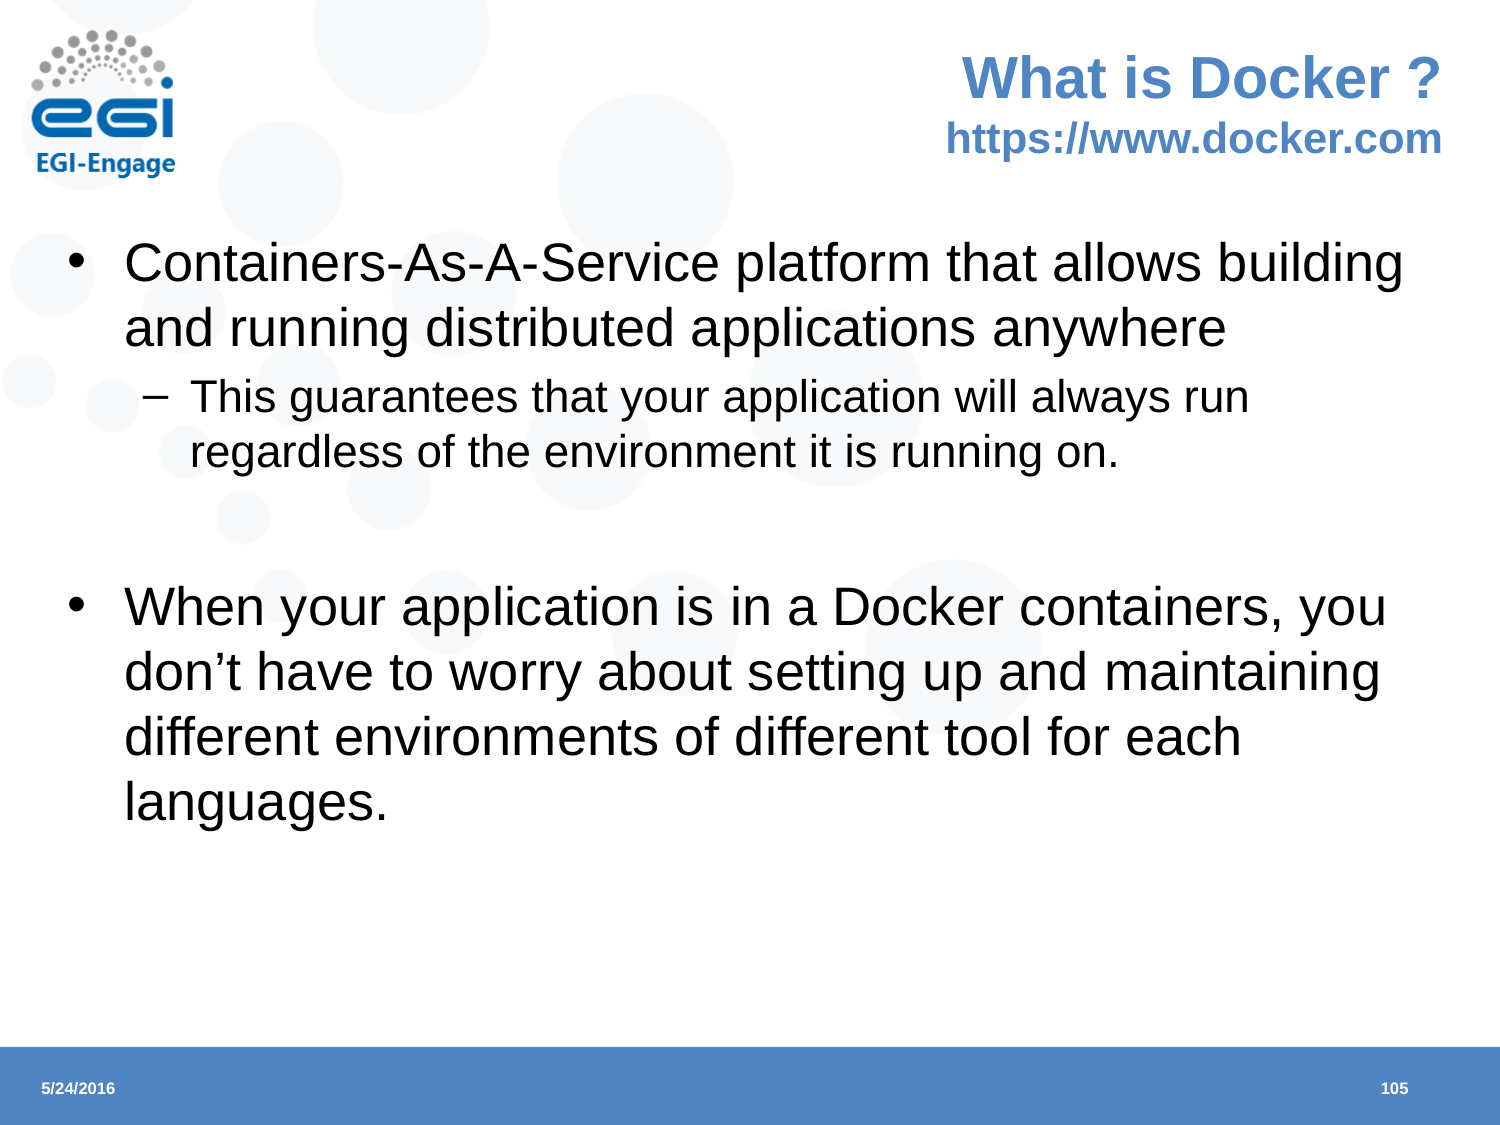

# What is Docker ? https://www.docker.com
Containers-As-A-Service platform that allows building and running distributed applications anywhere
This guarantees that your application will always run regardless of the environment it is running on.

When your application is in a Docker containers, you don’t have to worry about setting up and maintaining different environments of different tool for each languages.